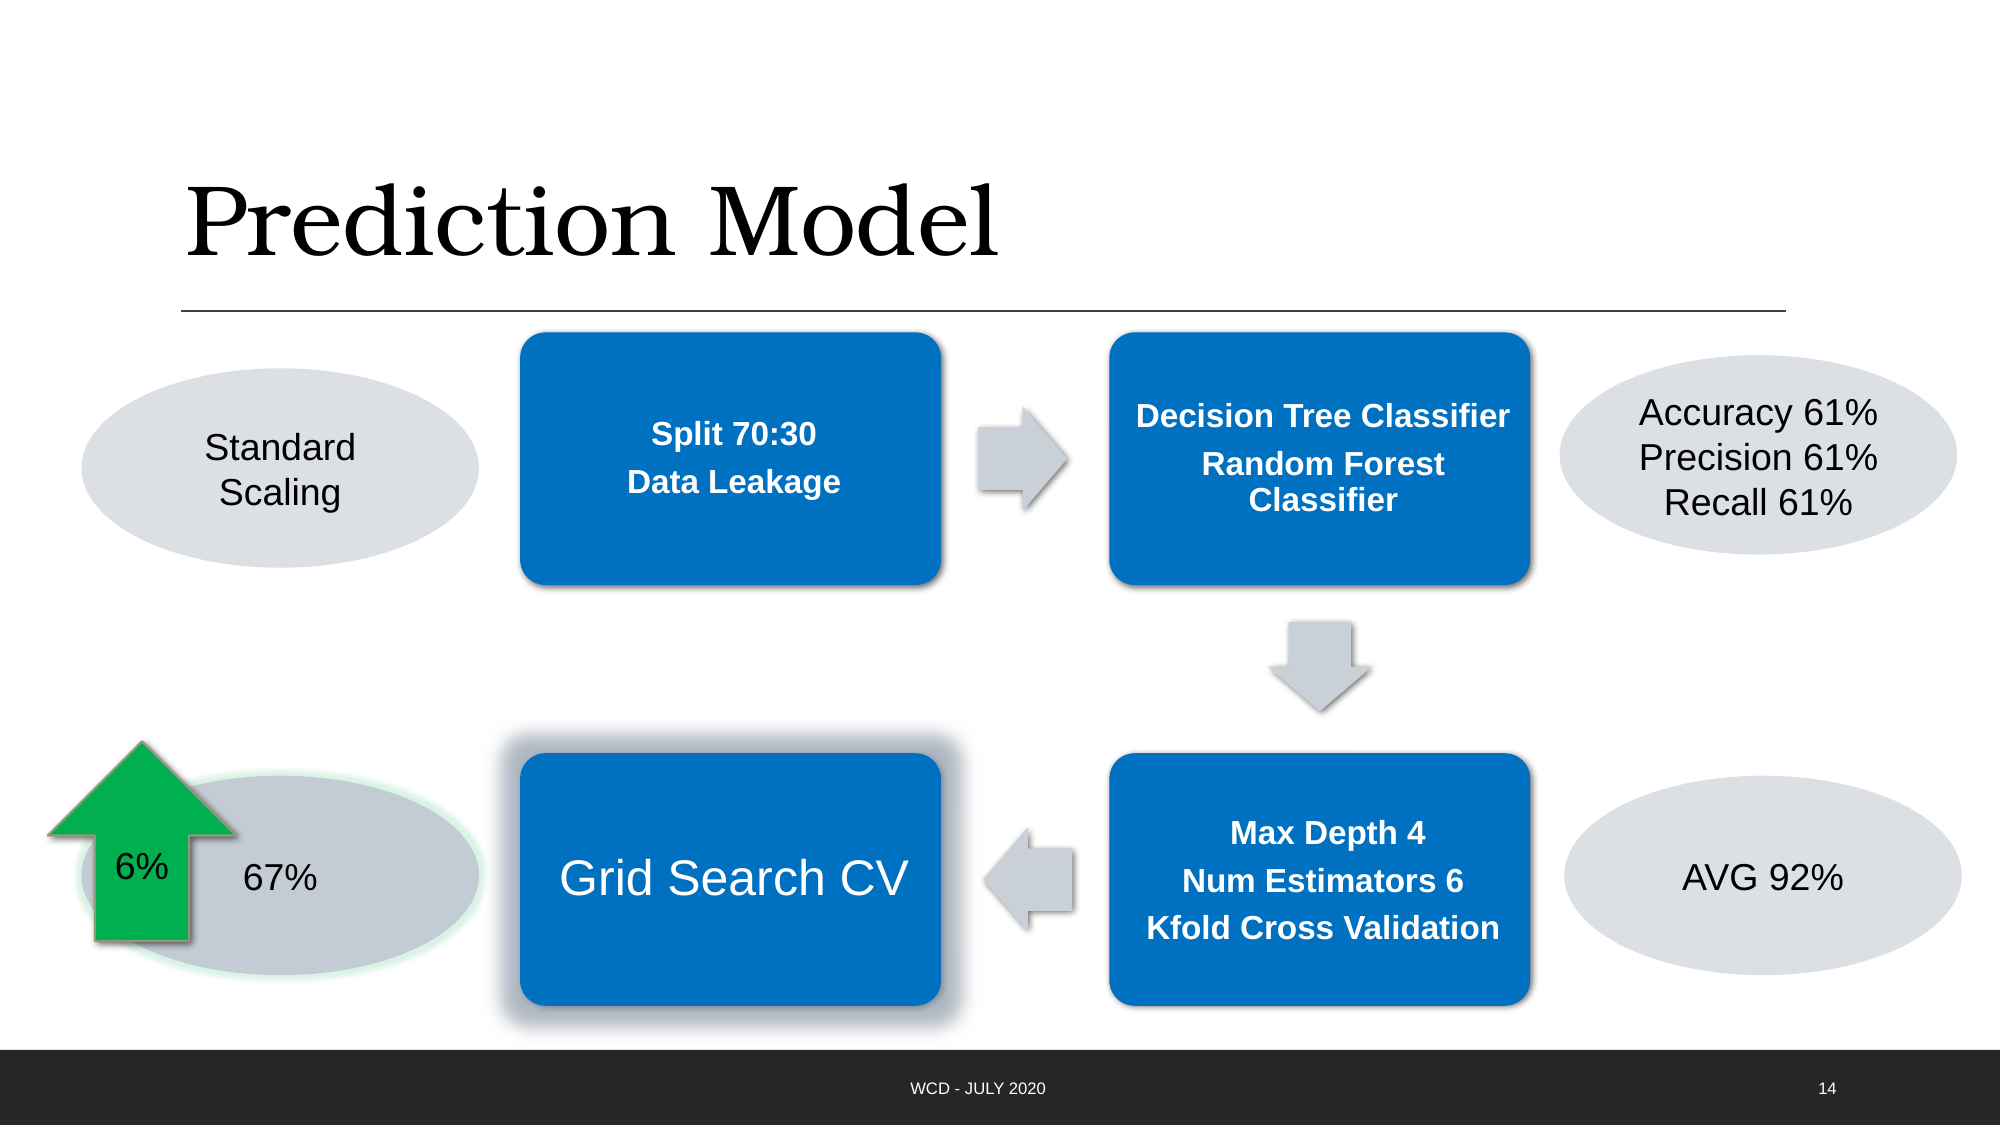

# Prediction Model
Split 70:30
Data Leakage

Decision Tree Classifier
Random Forest Classifier

 Max Depth 4
Num Estimators 6
Kfold Cross Validation

Grid Search CV
Accuracy 61%
Precision 61%
Recall 61%
Standard Scaling
6%
67%
AVG 92%

WCD - July 2020
14